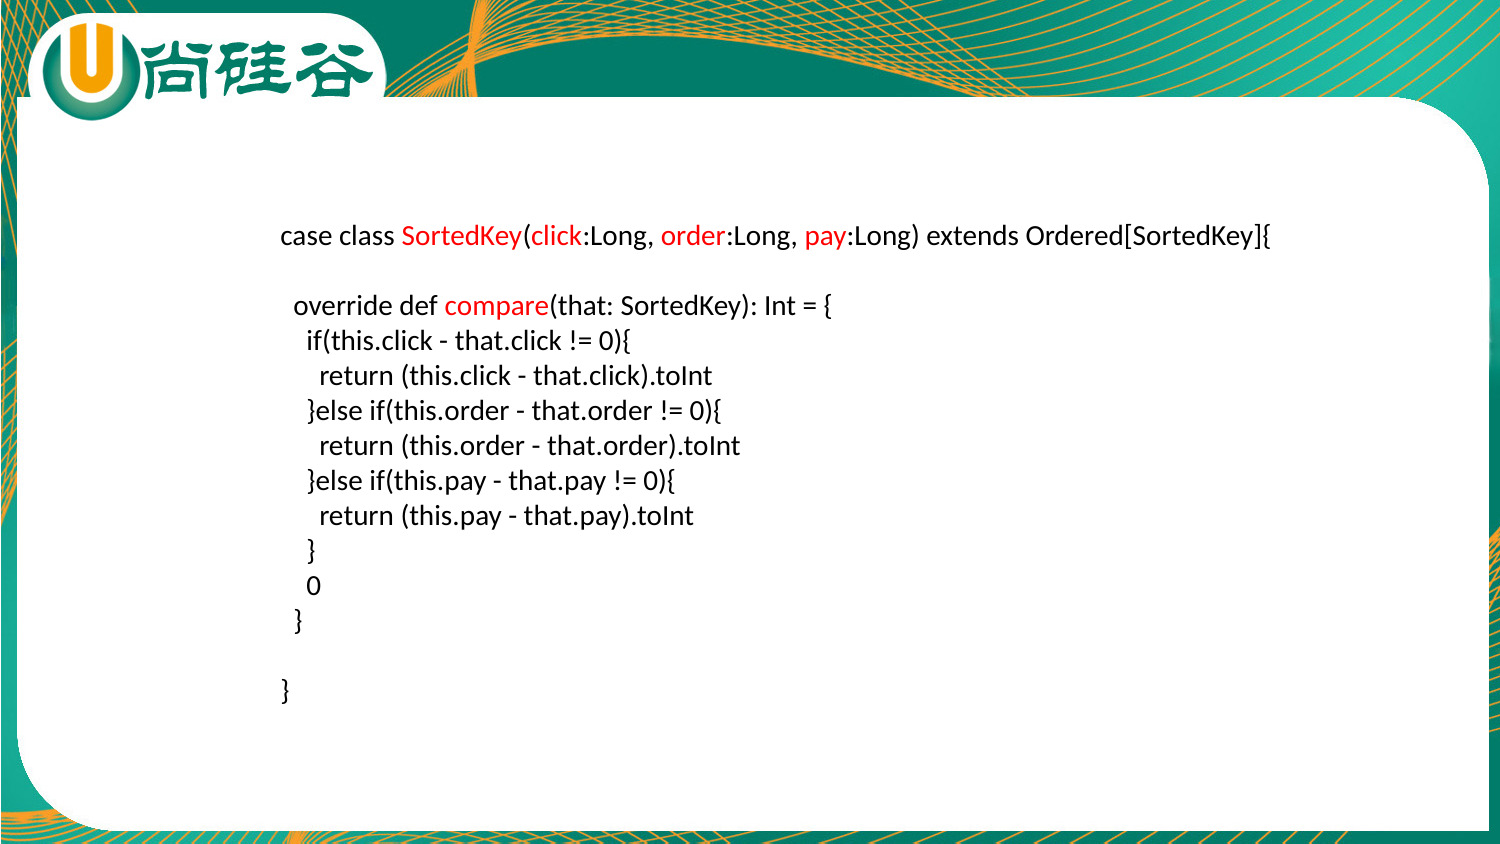

case class SortedKey(click:Long, order:Long, pay:Long) extends Ordered[SortedKey]{

  override def compare(that: SortedKey): Int = {
    if(this.click - that.click != 0){
      return (this.click - that.click).toInt
    }else if(this.order - that.order != 0){
      return (this.order - that.order).toInt
    }else if(this.pay - that.pay != 0){
      return (this.pay - that.pay).toInt
    }
    0
  }
}